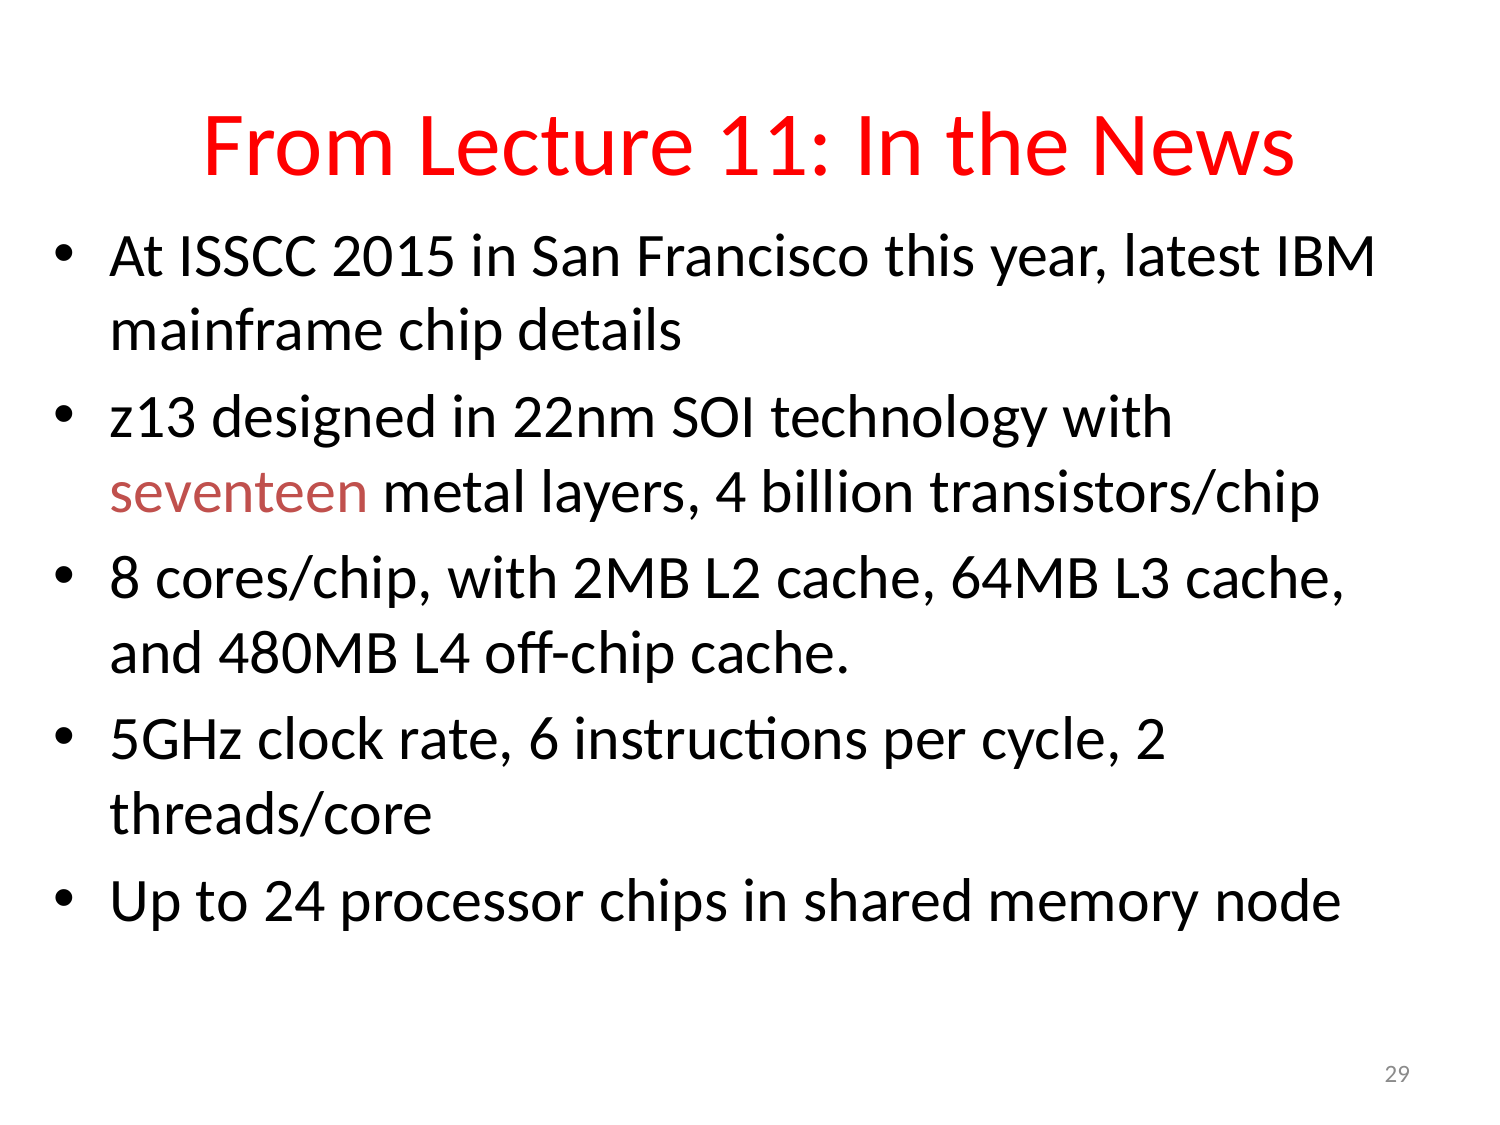

# From Lecture 11: In the News
At ISSCC 2015 in San Francisco this year, latest IBM mainframe chip details
z13 designed in 22nm SOI technology with seventeen metal layers, 4 billion transistors/chip
8 cores/chip, with 2MB L2 cache, 64MB L3 cache, and 480MB L4 off-chip cache.
5GHz clock rate, 6 instructions per cycle, 2 threads/core
Up to 24 processor chips in shared memory node

29